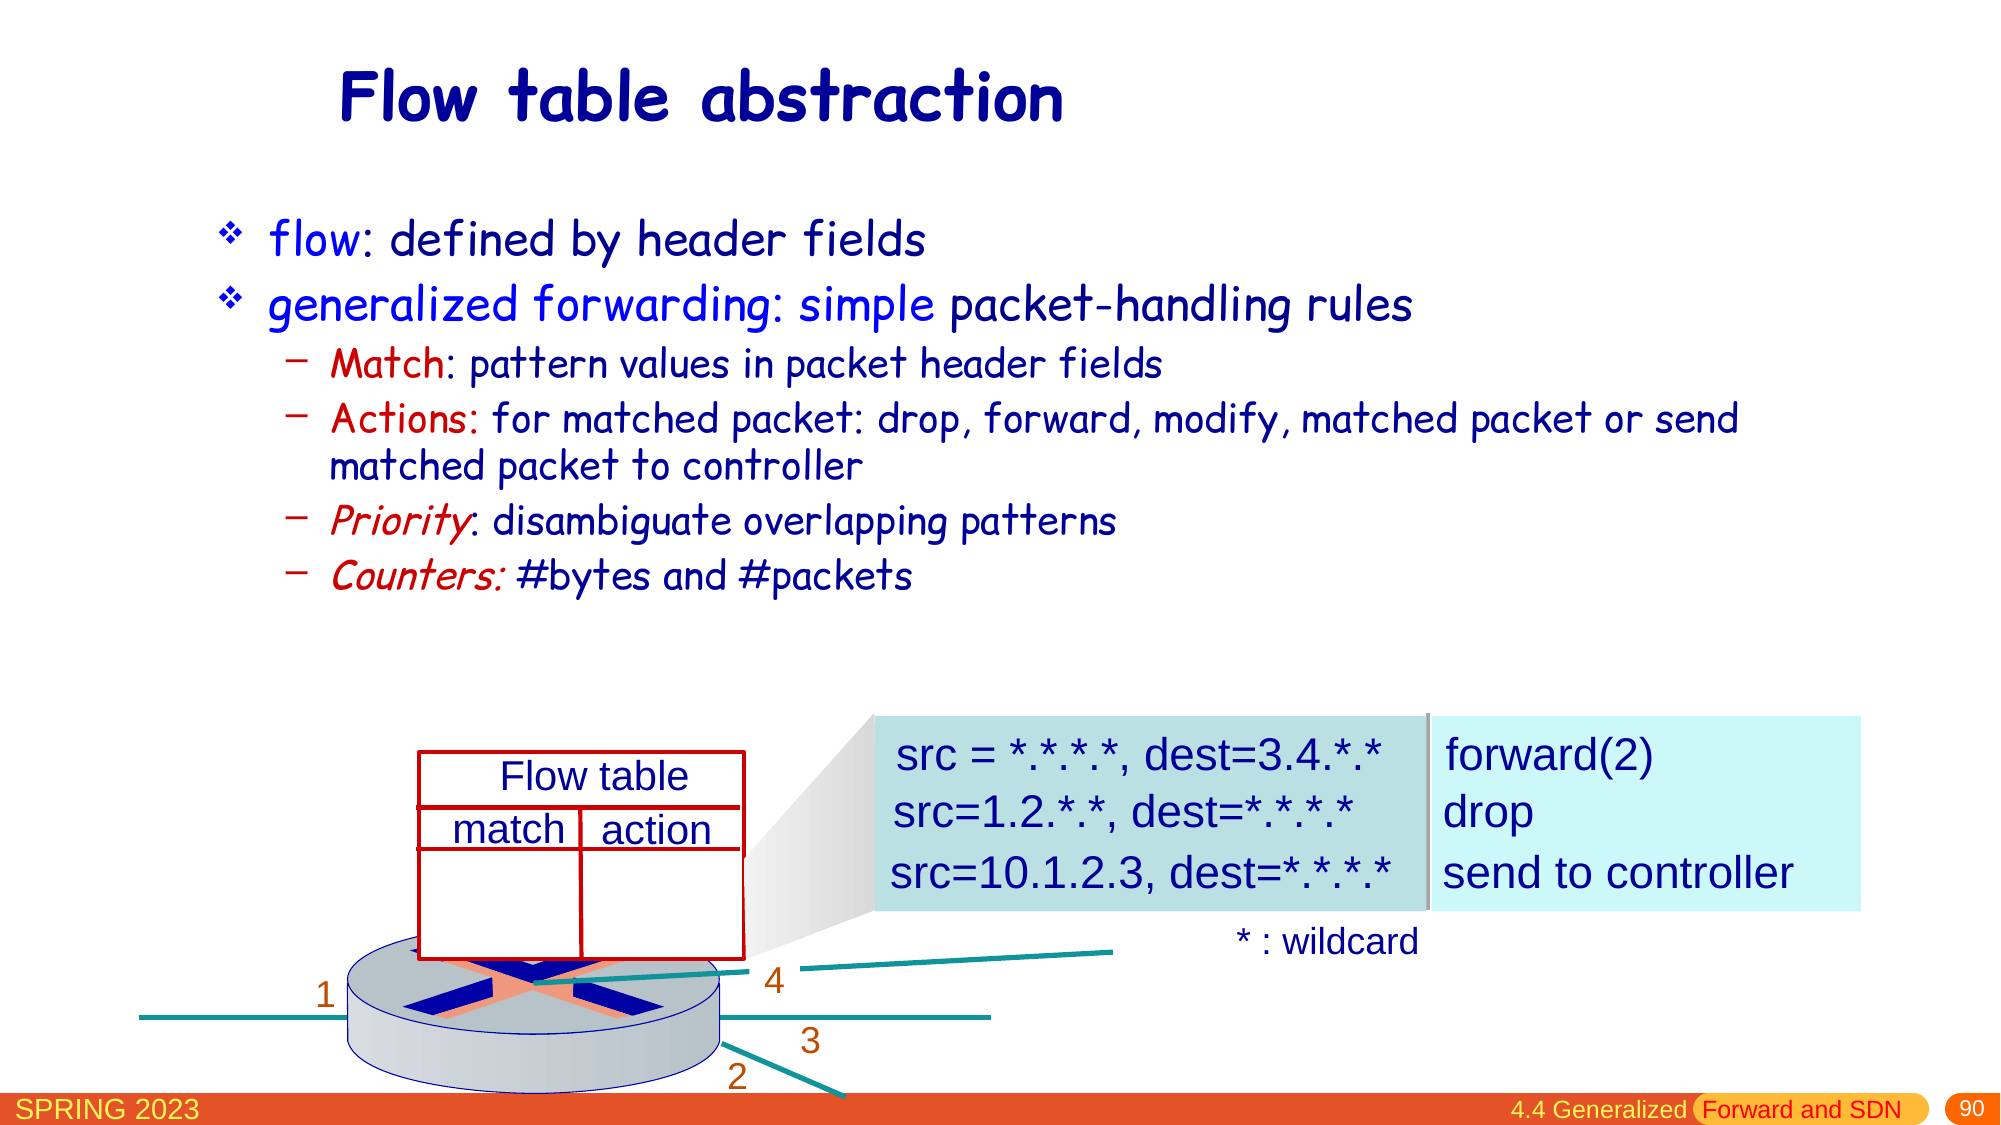

# Flow table abstraction
flow: defined by header fields
generalized forwarding: simple packet-handling rules
Match: pattern values in packet header fields
Actions: for matched packet: drop, forward, modify, matched packet or send matched packet to controller
Priority: disambiguate overlapping patterns
Counters: #bytes and #packets

src = *.*.*.*, dest=3.4.*.*     forward(2)
src=1.2.*.*, dest=*.*.*.*       drop
src=10.1.2.3, dest=*.*.*.*    send to controller
* : wildcard
Flow table

match
action

4
1
3
2
4.4 Generalized  Forward and SDN